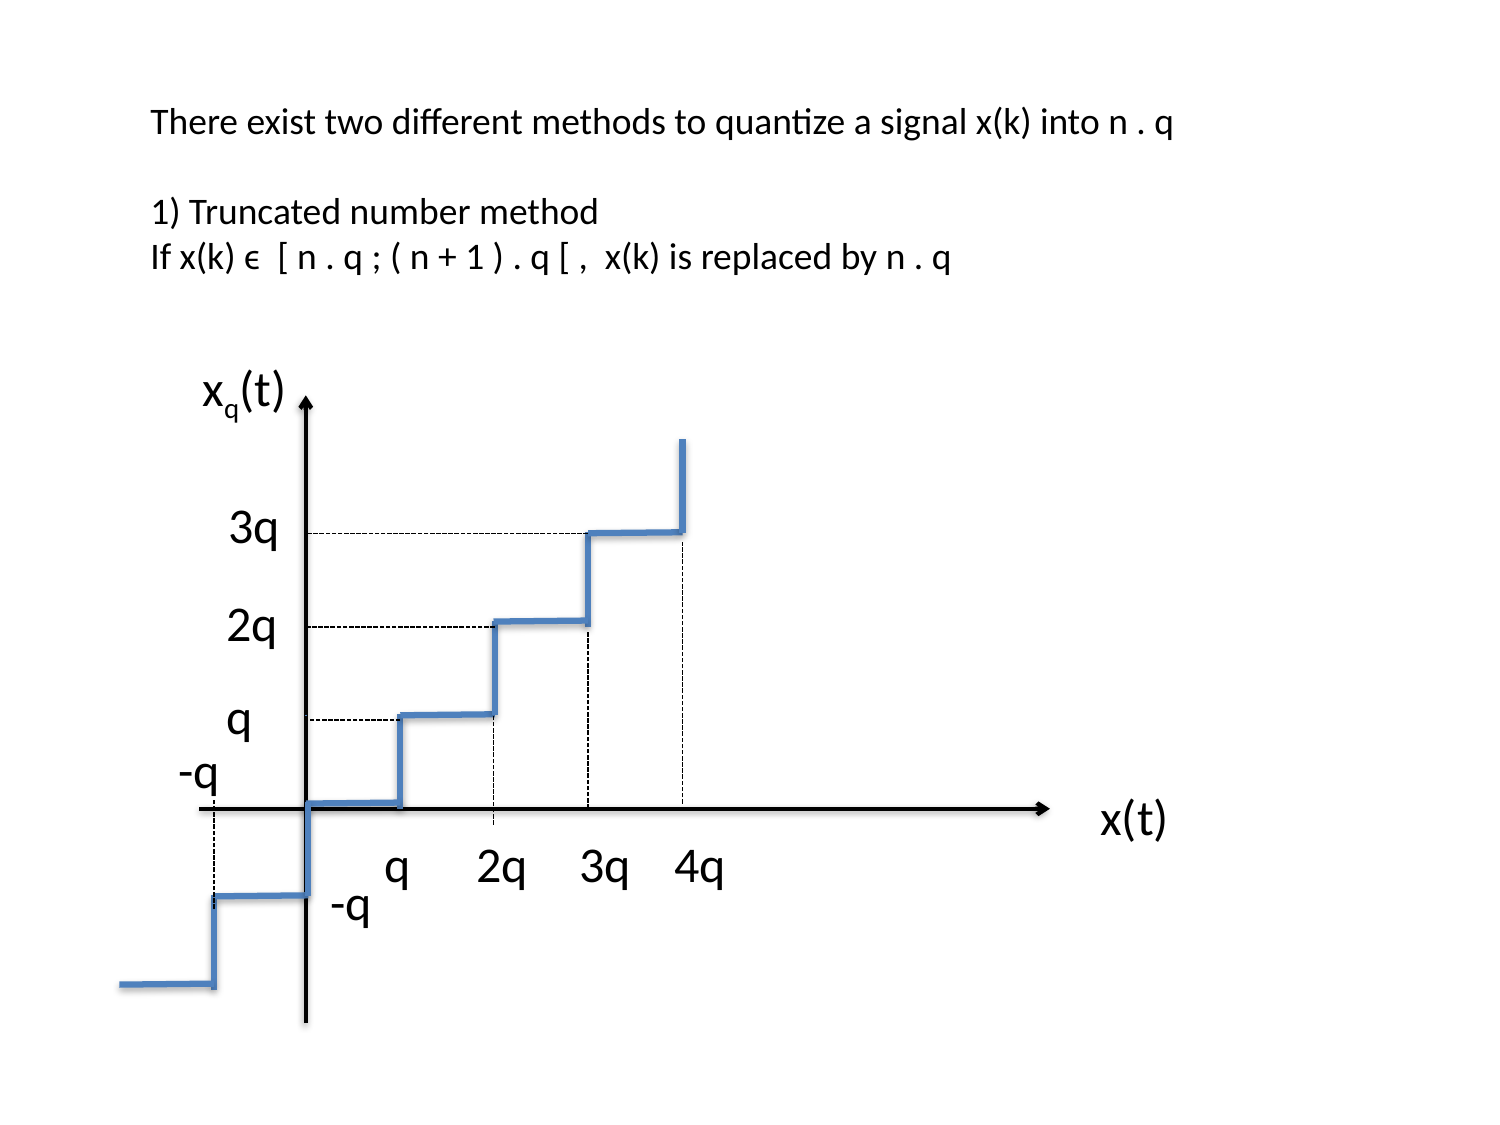

There exist two different methods to quantize a signal x(k) into n . q

1) Truncated number method
If x(k) ϵ  [ n . q ; ( n + 1 ) . q [ ,  x(k) is replaced by n . q

xq(t)
3q
2q
q
-q
x(t)
2q
q
3q
4q
-q